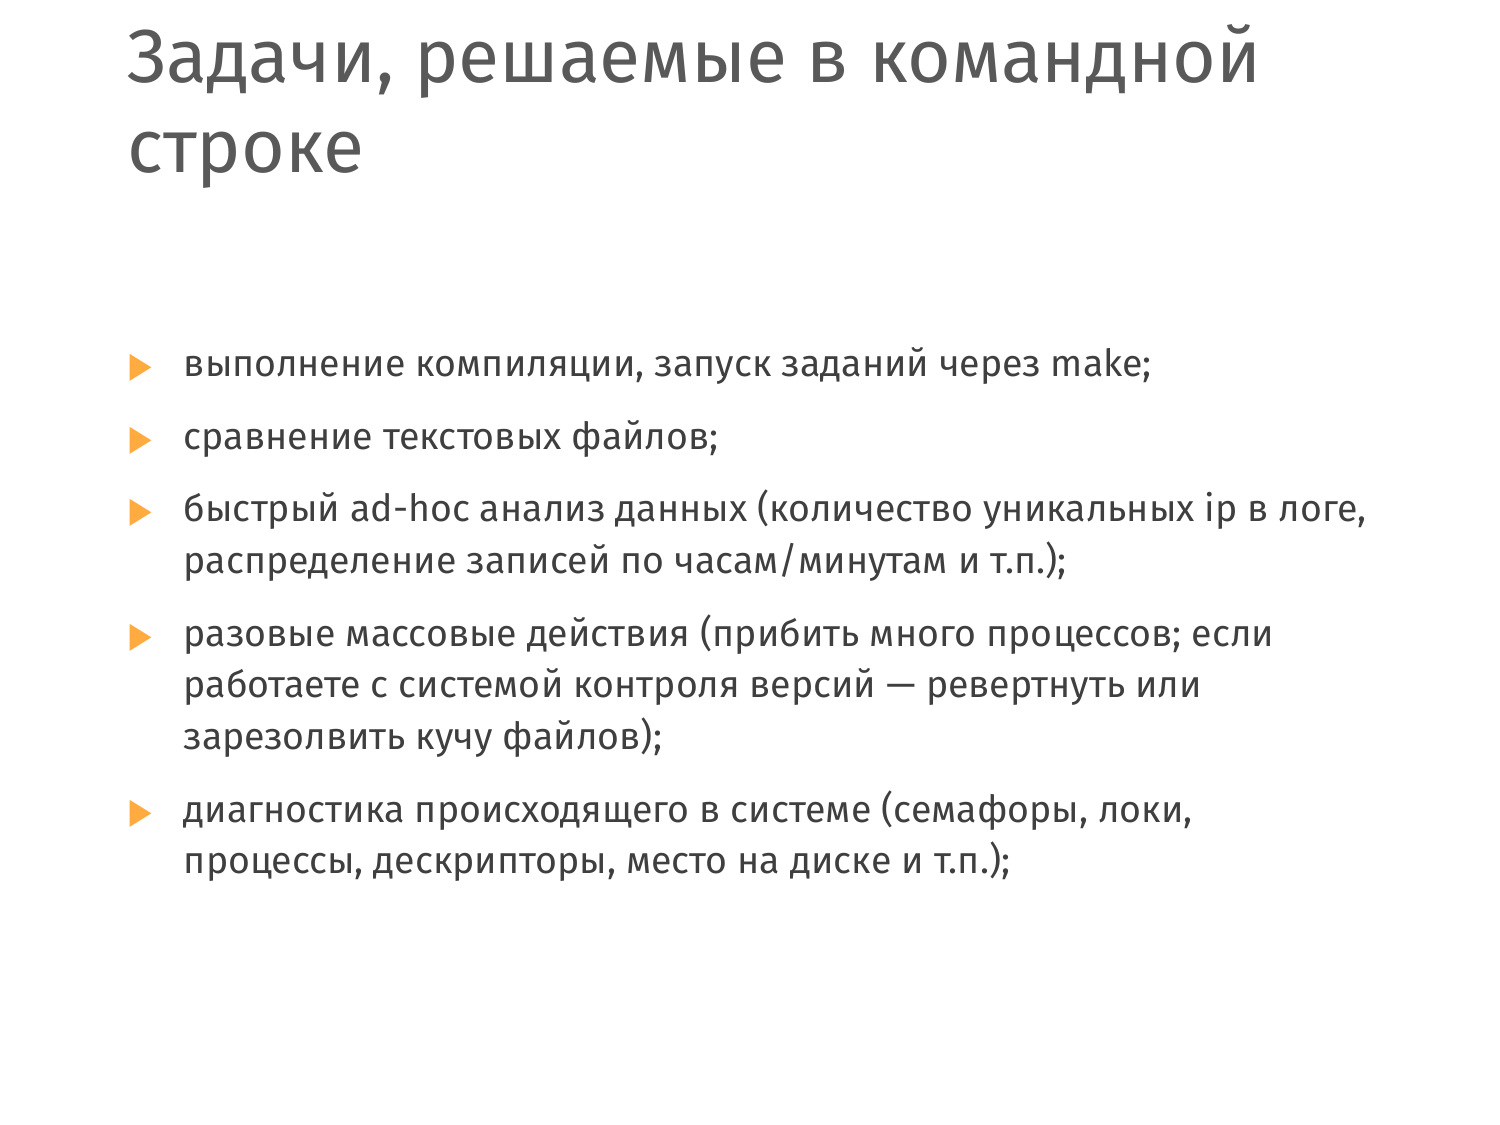

# Задачи, решаемые в командной строке
выполнение компиляции, запуск заданий через make;
сравнение текстовых файлов;
быстрый ad-hoc анализ данных (количество уникальных ip в логе, распределение записей по часам/минутам и т.п.);
разовые массовые действия (прибить много процессов; если работаете с системой контроля версий — ревертнуть или зарезолвить кучу файлов);
диагностика происходящего в системе (семафоры, локи, процессы, дескрипторы, место на диске и т.п.);